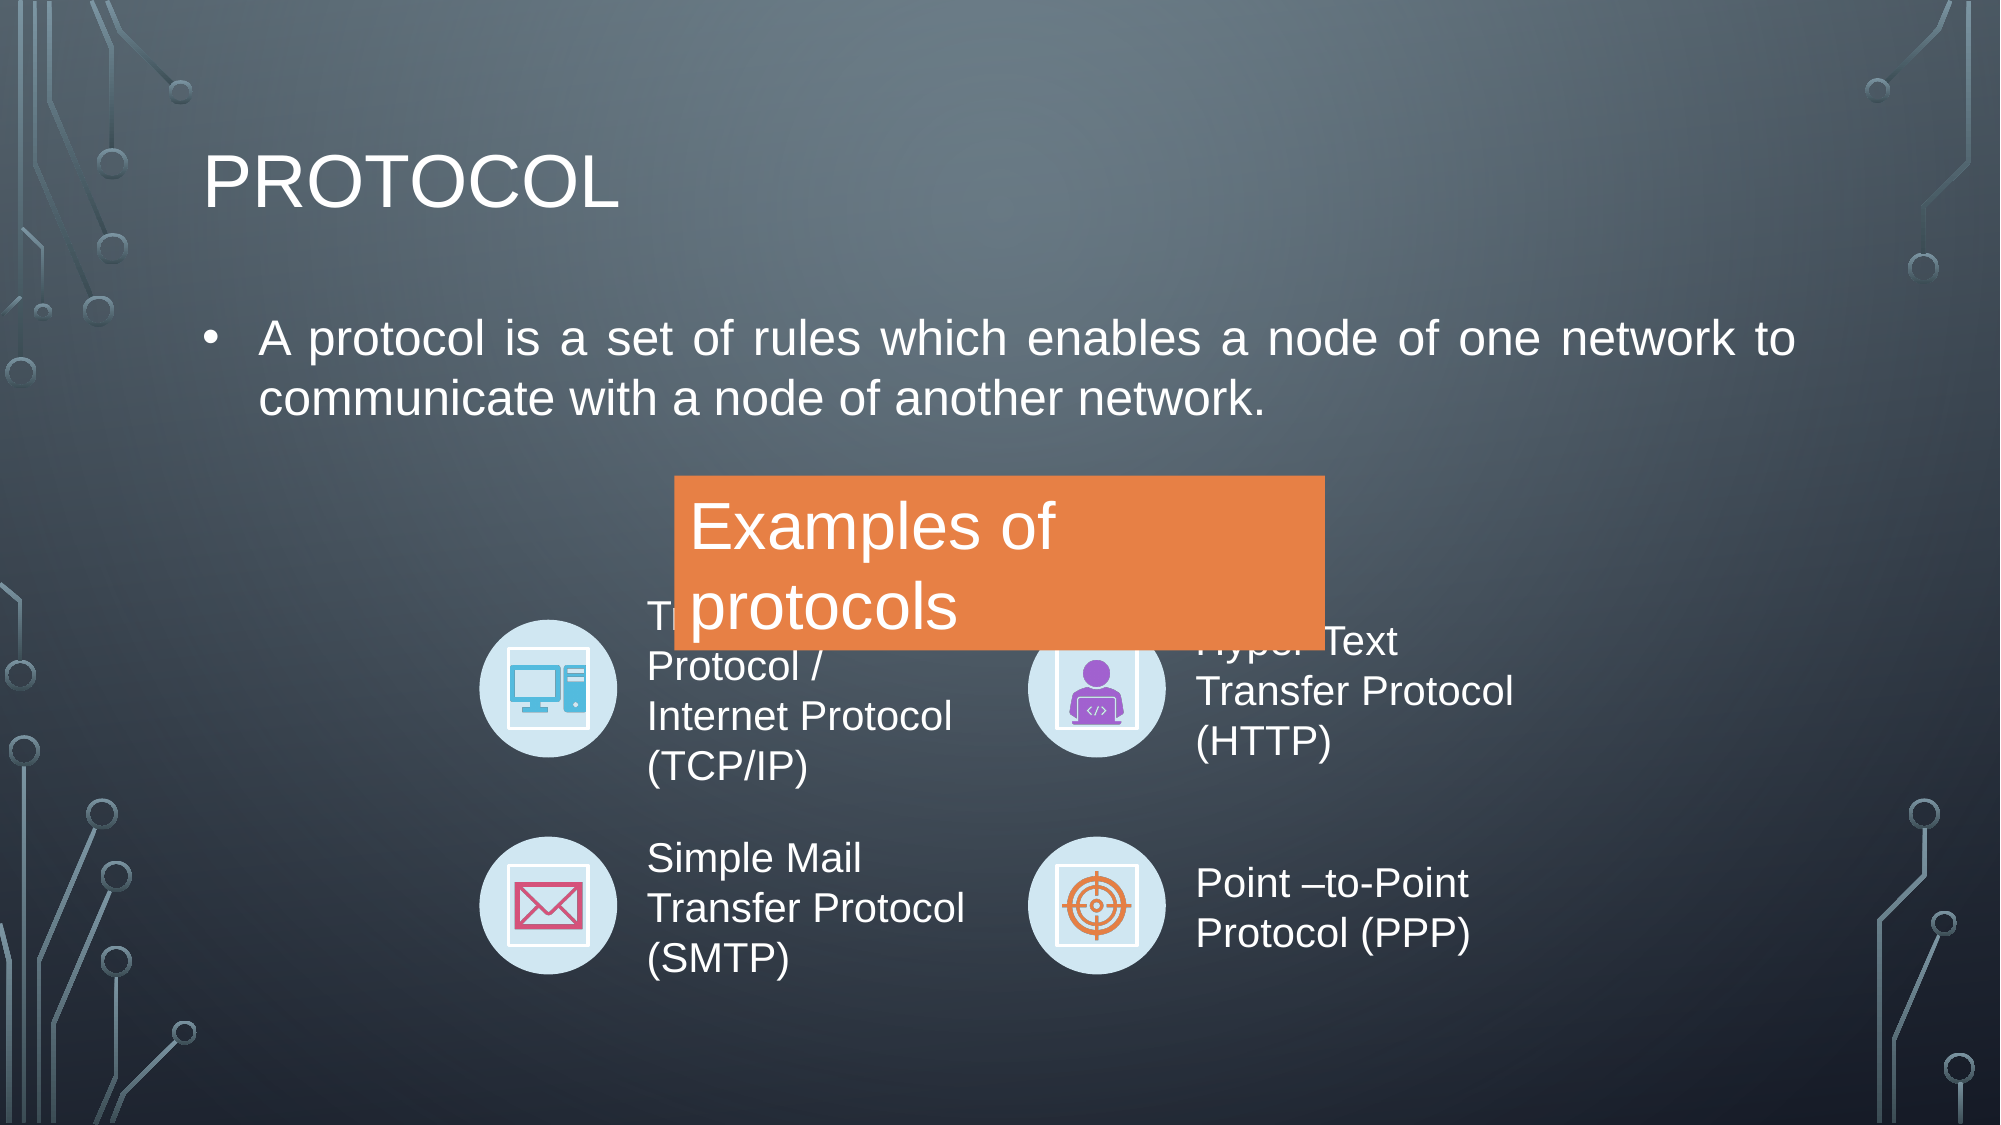

# Protocol
A protocol is a set of rules which enables a node of one network to communicate with a node of another network.

Examples of protocols
Transfer Control Protocol / Internet Protocol (TCP/IP)
Hyper-Text Transfer Protocol (HTTP)
Simple Mail Transfer Protocol (SMTP)
Point –to-Point Protocol (PPP)